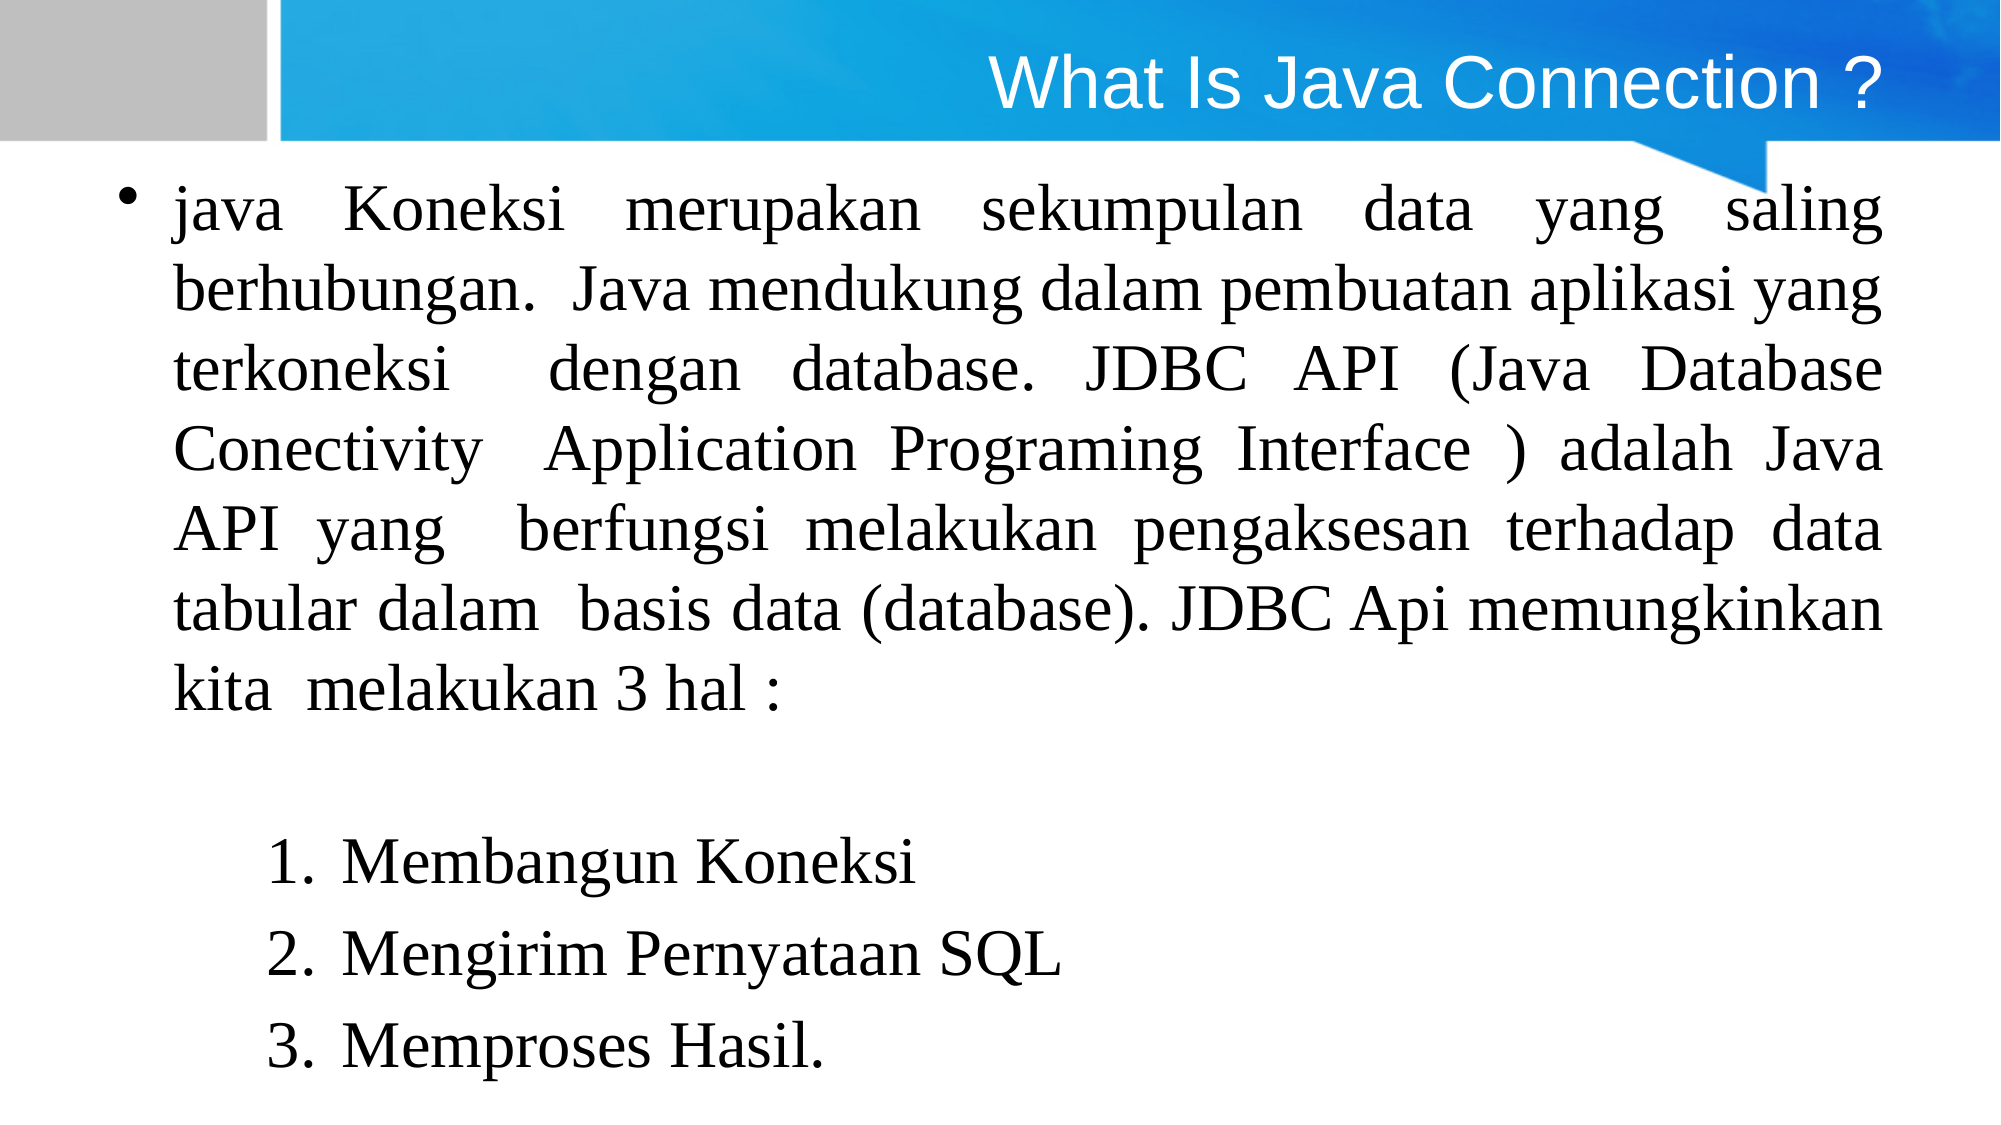

# What Is Java Connection ?
java Koneksi merupakan sekumpulan data yang saling berhubungan.  Java mendukung dalam pembuatan aplikasi yang terkoneksi  dengan database. JDBC API (Java Database Conectivity  Application Programing Interface ) adalah Java API yang  berfungsi melakukan pengaksesan terhadap data tabular dalam  basis data (database). JDBC Api memungkinkan kita  melakukan 3 hal :

Membangun Koneksi
Mengirim Pernyataan SQL
Memproses Hasil.